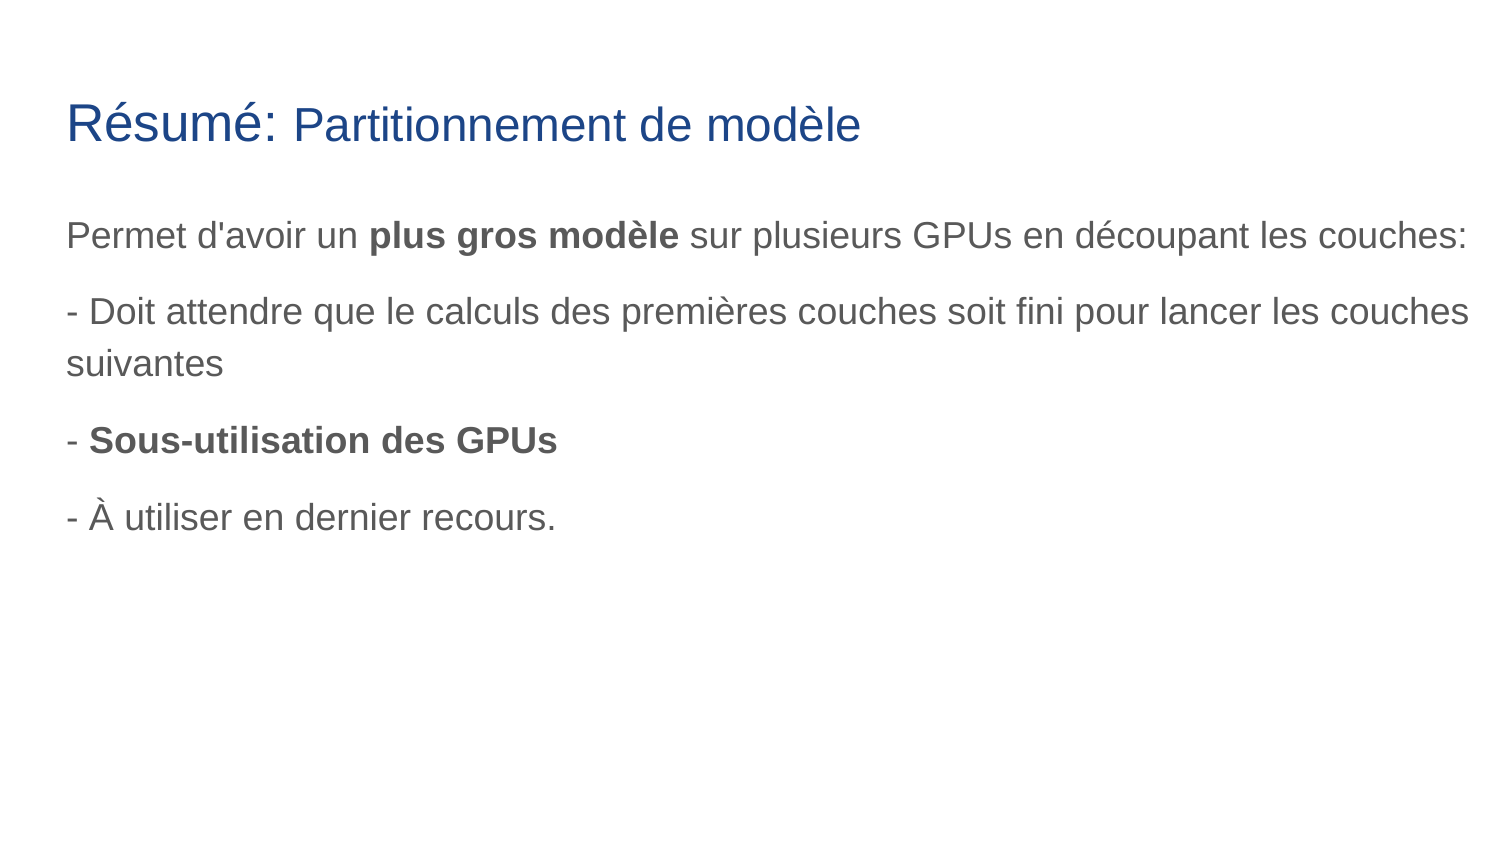

# Résumé: Partitionnement de modèle

Permet d'avoir un plus gros modèle sur plusieurs GPUs en découpant les couches:
- Doit attendre que le calculs des premières couches soit fini pour lancer les couches suivantes
- Sous-utilisation des GPUs
- À utiliser en dernier recours.